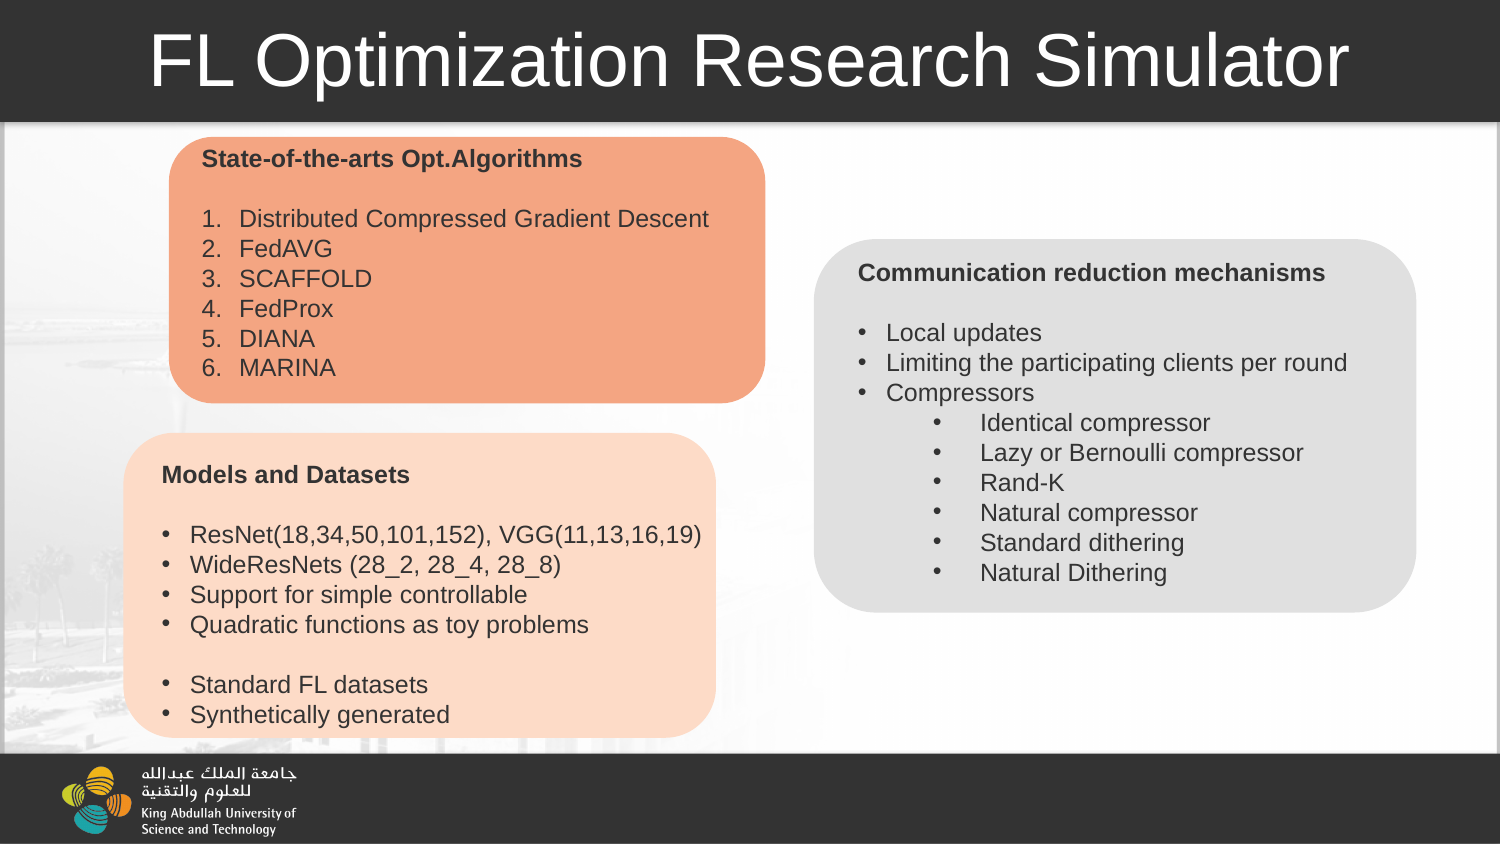

# FL Optimization Research Simulator

State-of-the-arts Opt.Algorithms

Distributed Compressed Gradient Descent
FedAVG
SCAFFOLD
FedProx
DIANA
MARINA

Communication reduction mechanisms

Local updates
Limiting the participating clients per round
Compressors
Identical compressor
Lazy or Bernoulli compressor
Rand-K
Natural compressor
Standard dithering
Natural Dithering

Models and Datasets

ResNet(18,34,50,101,152), VGG(11,13,16,19)
WideResNets (28_2, 28_4, 28_8)
Support for simple controllable
Quadratic functions as toy problems

Standard FL datasets
Synthetically generated